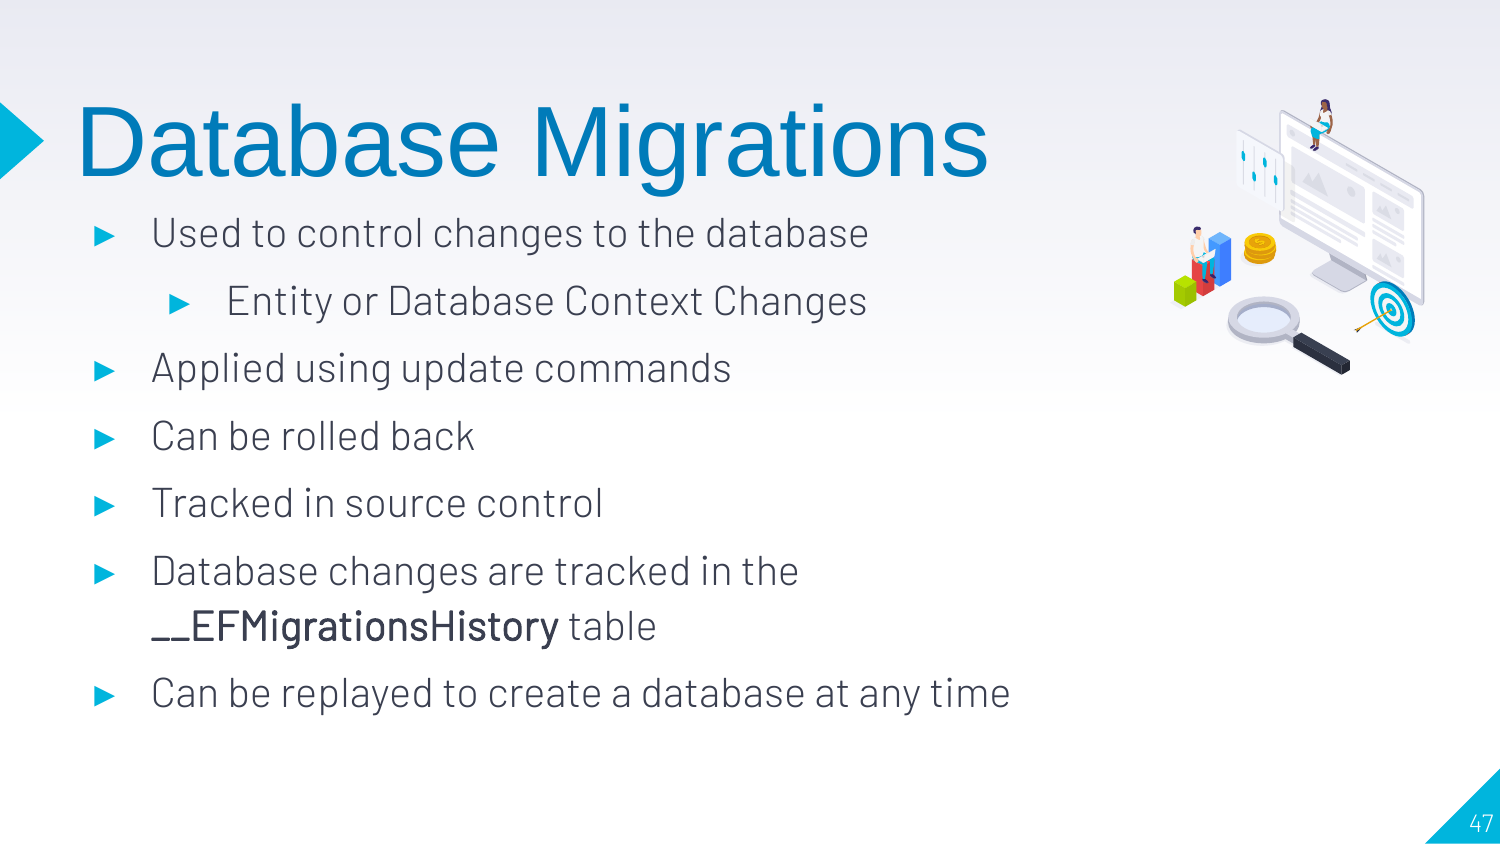

# Database Migrations

Used to control changes to the database
Entity or Database Context Changes
Applied using update commands
Can be rolled back
Tracked in source control
Database changes are tracked in the __EFMigrationsHistory table
Can be replayed to create a database at any time
47